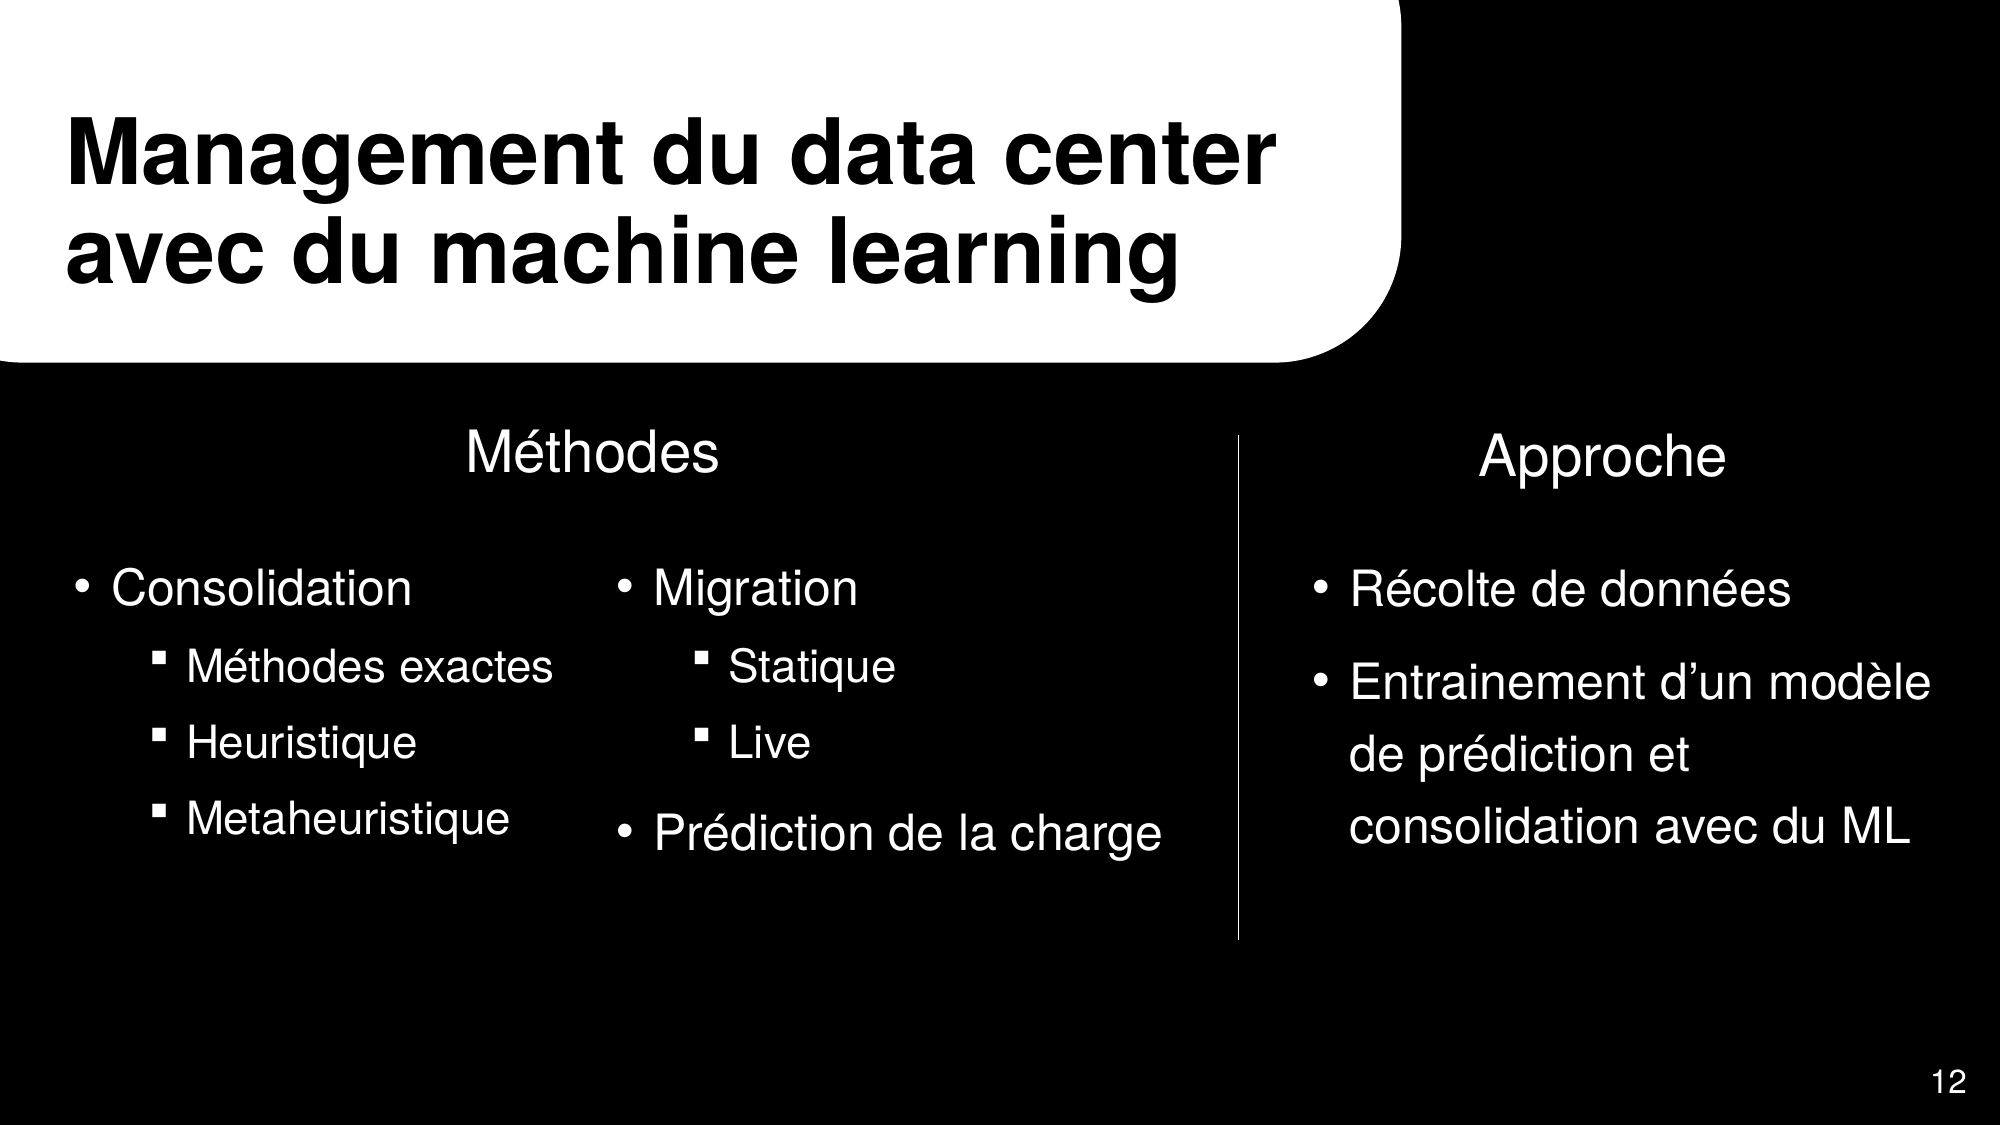

Management du data center avec du machine learning
Méthodes
Approche
Consolidation
Méthodes exactes
Heuristique
Metaheuristique
Migration
Statique
Live
Prédiction de la charge
Récolte de données
Entrainement d’un modèle de prédiction et consolidation avec du ML
12
12